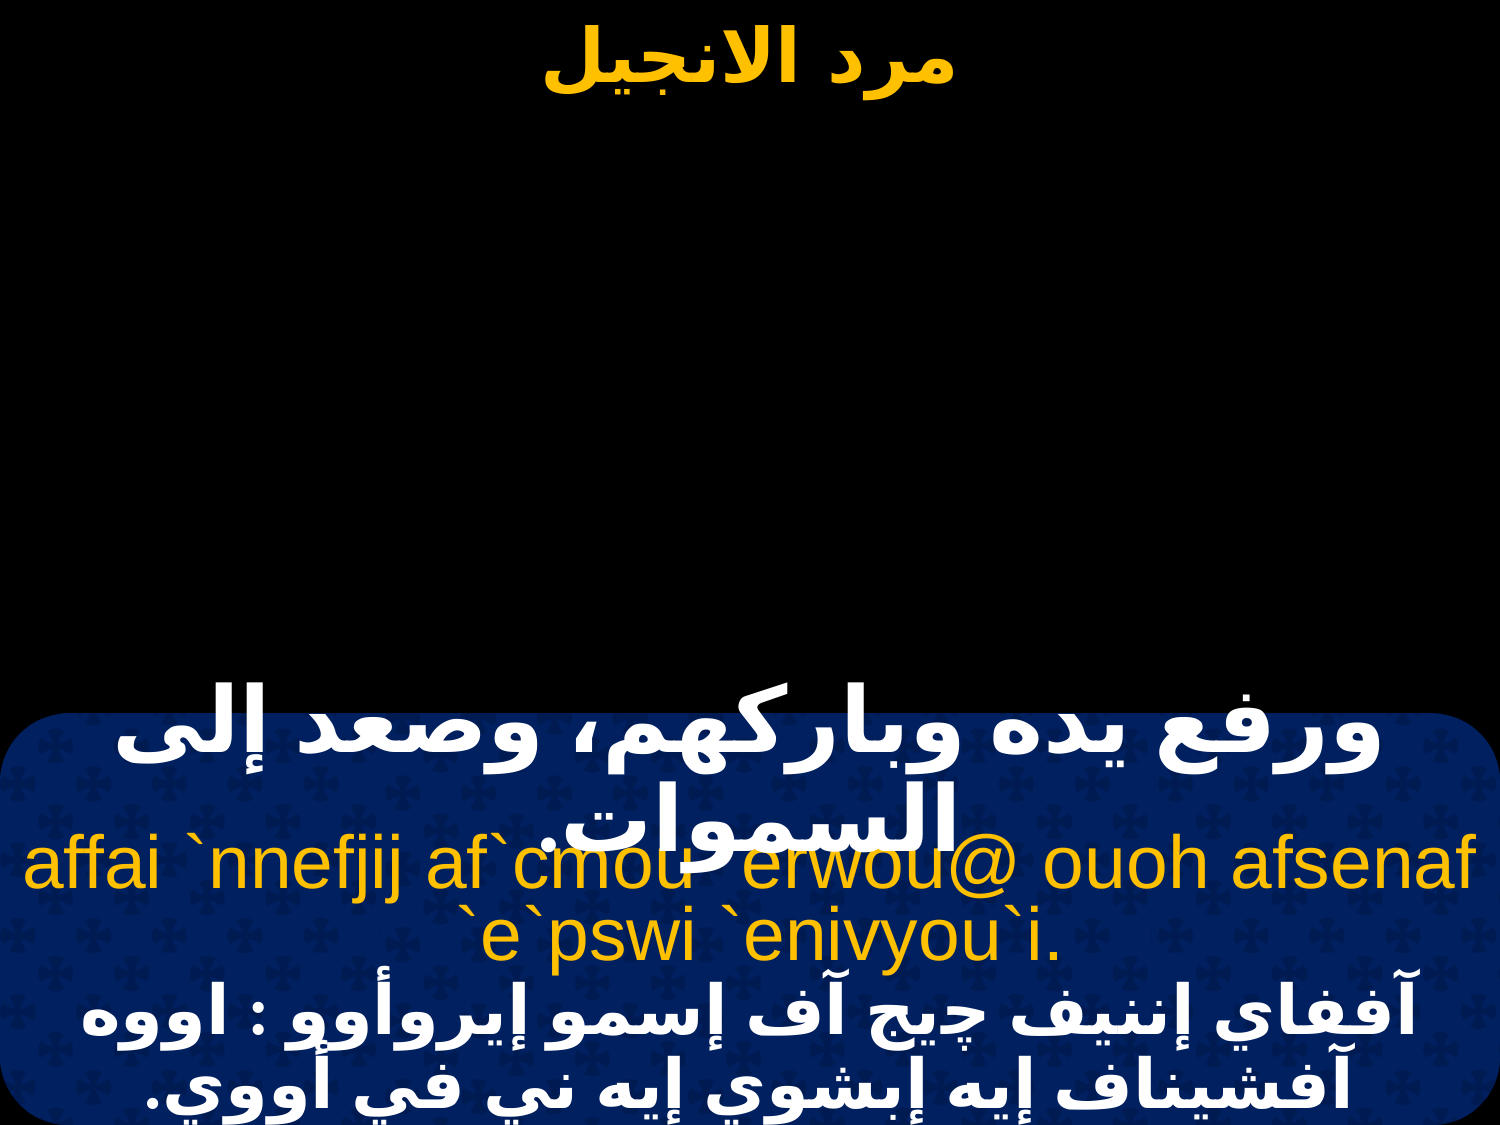

#
ورفع يده وباركهم، وصعد إلى السموات.
affai `nnefjij af`cmou `erwou@ ouoh afsenaf
 `e`pswi `enivyou`i.
آففاي إننيف ﭼيج آف إسمو إيروأوو : اووه آفشيناف إيه إبشوي إيه ني في أووي.